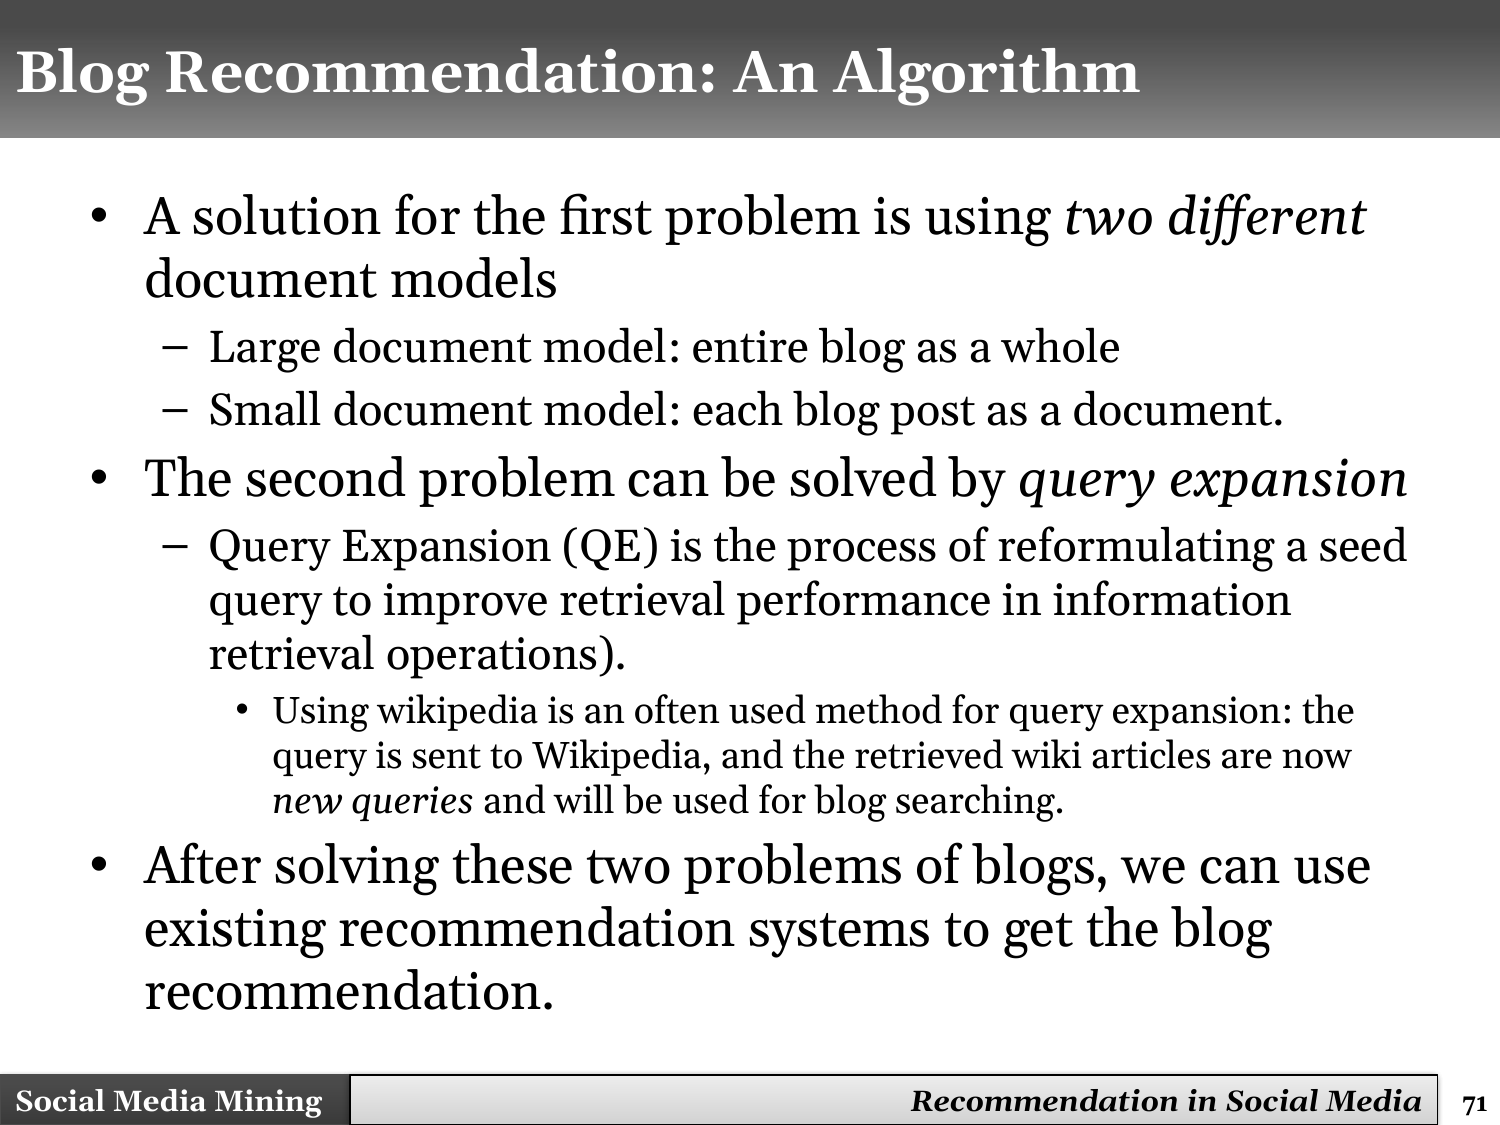

# Blog Recommendation: An Algorithm
A solution for the first problem is using two different document models
Large document model: entire blog as a whole
Small document model: each blog post as a document.
The second problem can be solved by query expansion
Query Expansion (QE) is the process of reformulating a seed query to improve retrieval performance in information retrieval operations).
Using wikipedia is an often used method for query expansion: the query is sent to Wikipedia, and the retrieved wiki articles are now new queries and will be used for blog searching.
After solving these two problems of blogs, we can use existing recommendation systems to get the blog recommendation.